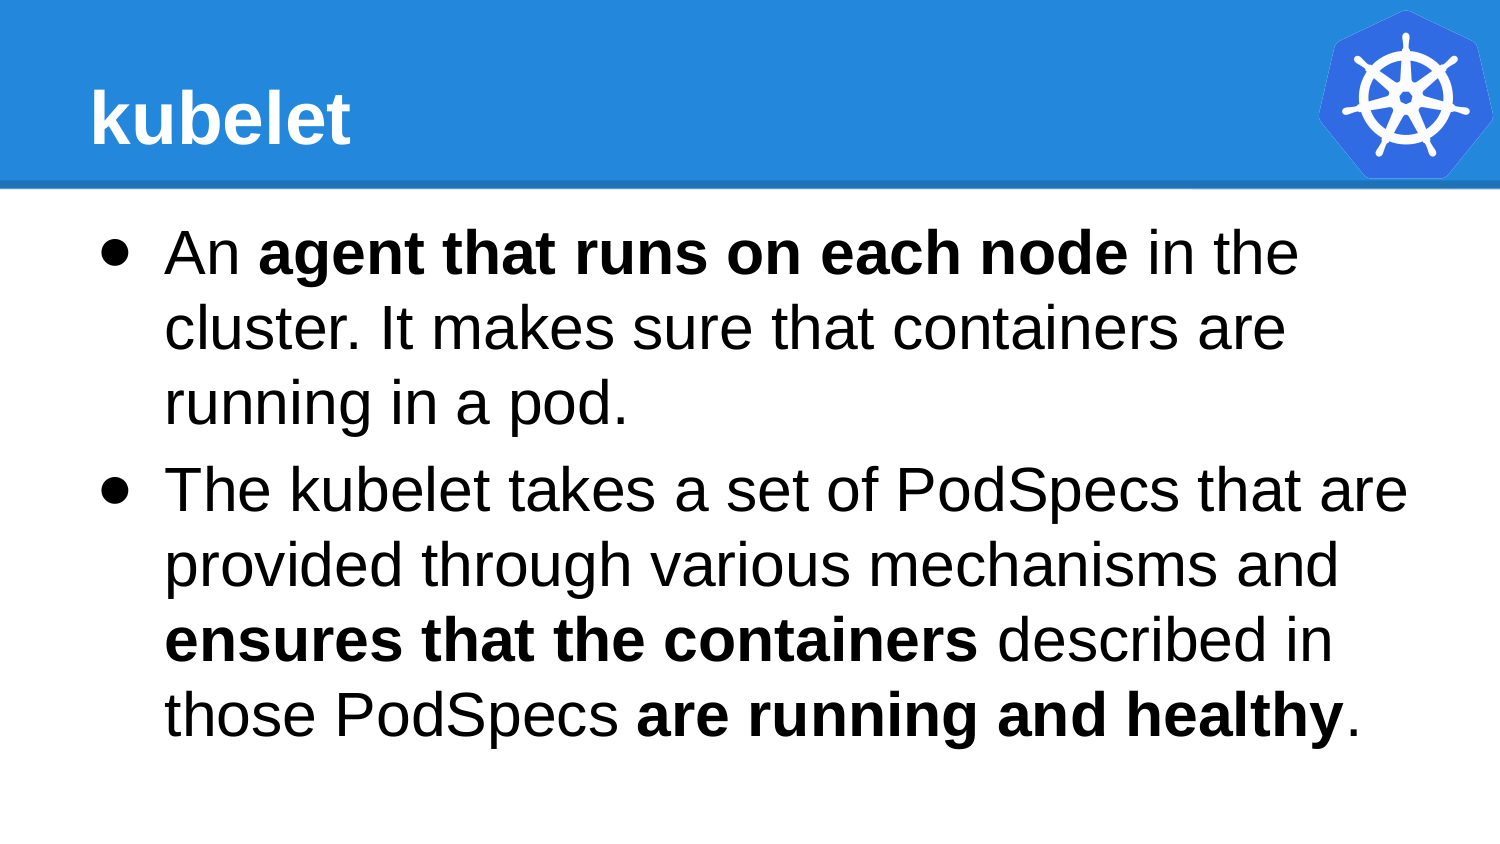

kubelet
An agent that runs on each node in the cluster. It makes sure that containers are running in a pod.
The kubelet takes a set of PodSpecs that are provided through various mechanisms and ensures that the containers described in those PodSpecs are running and healthy.